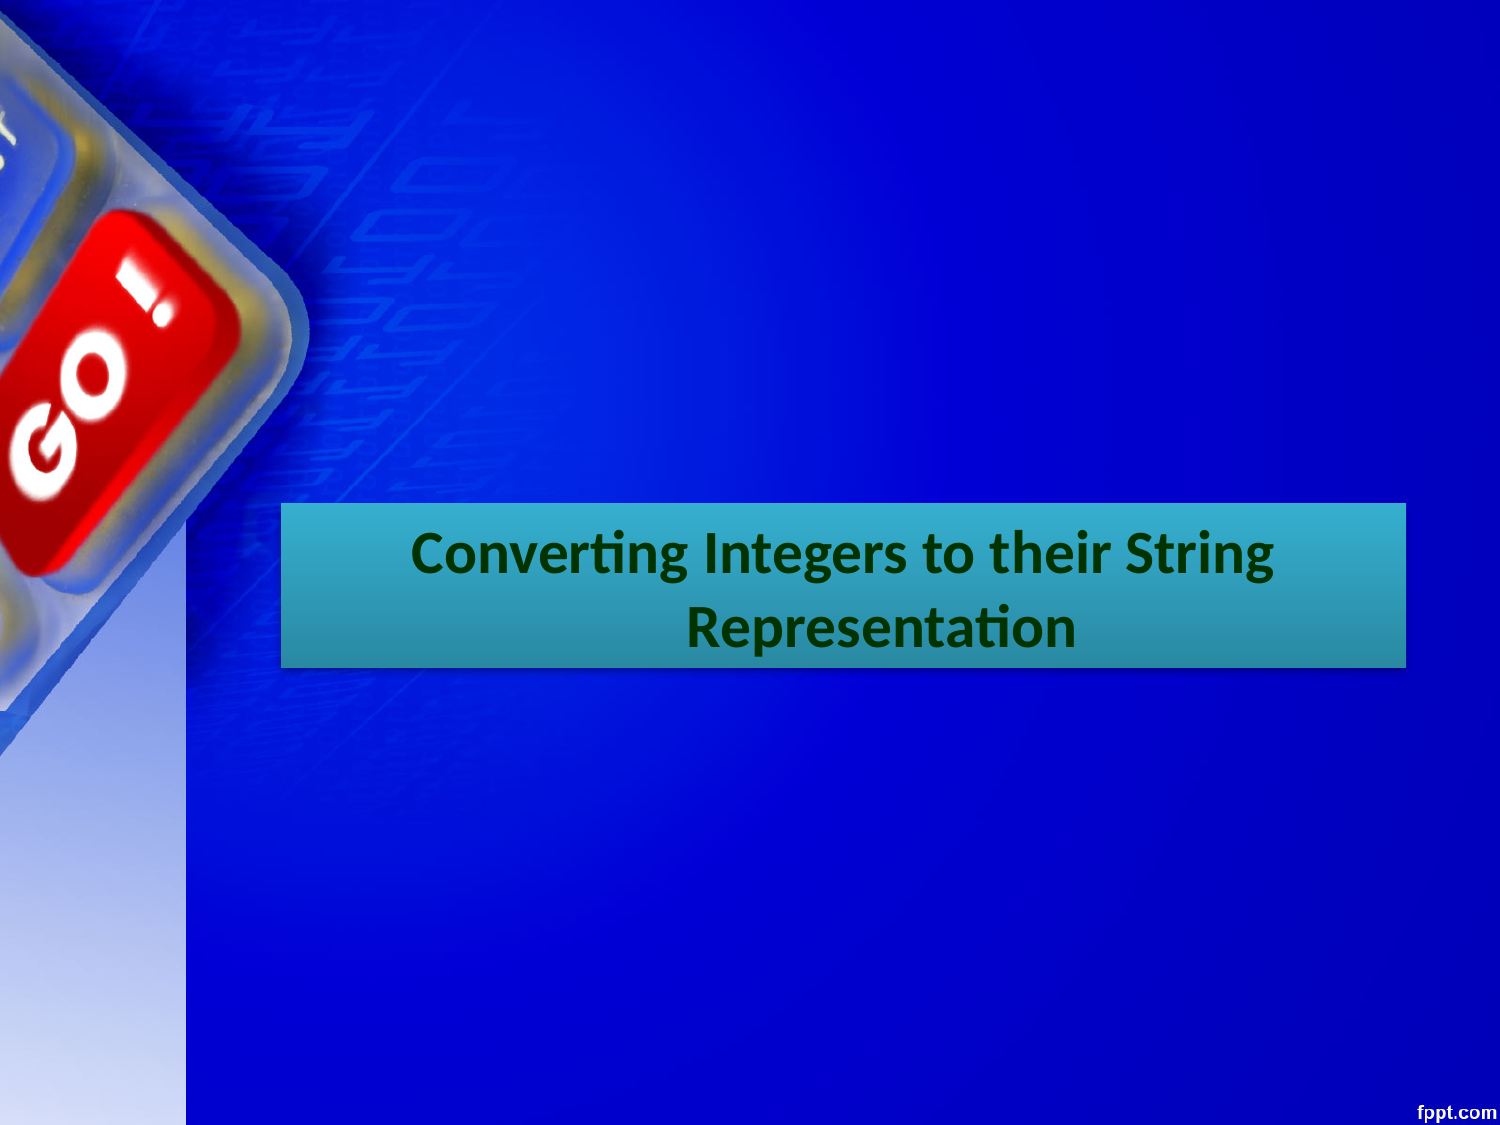

# Converting Integers to their String Representation